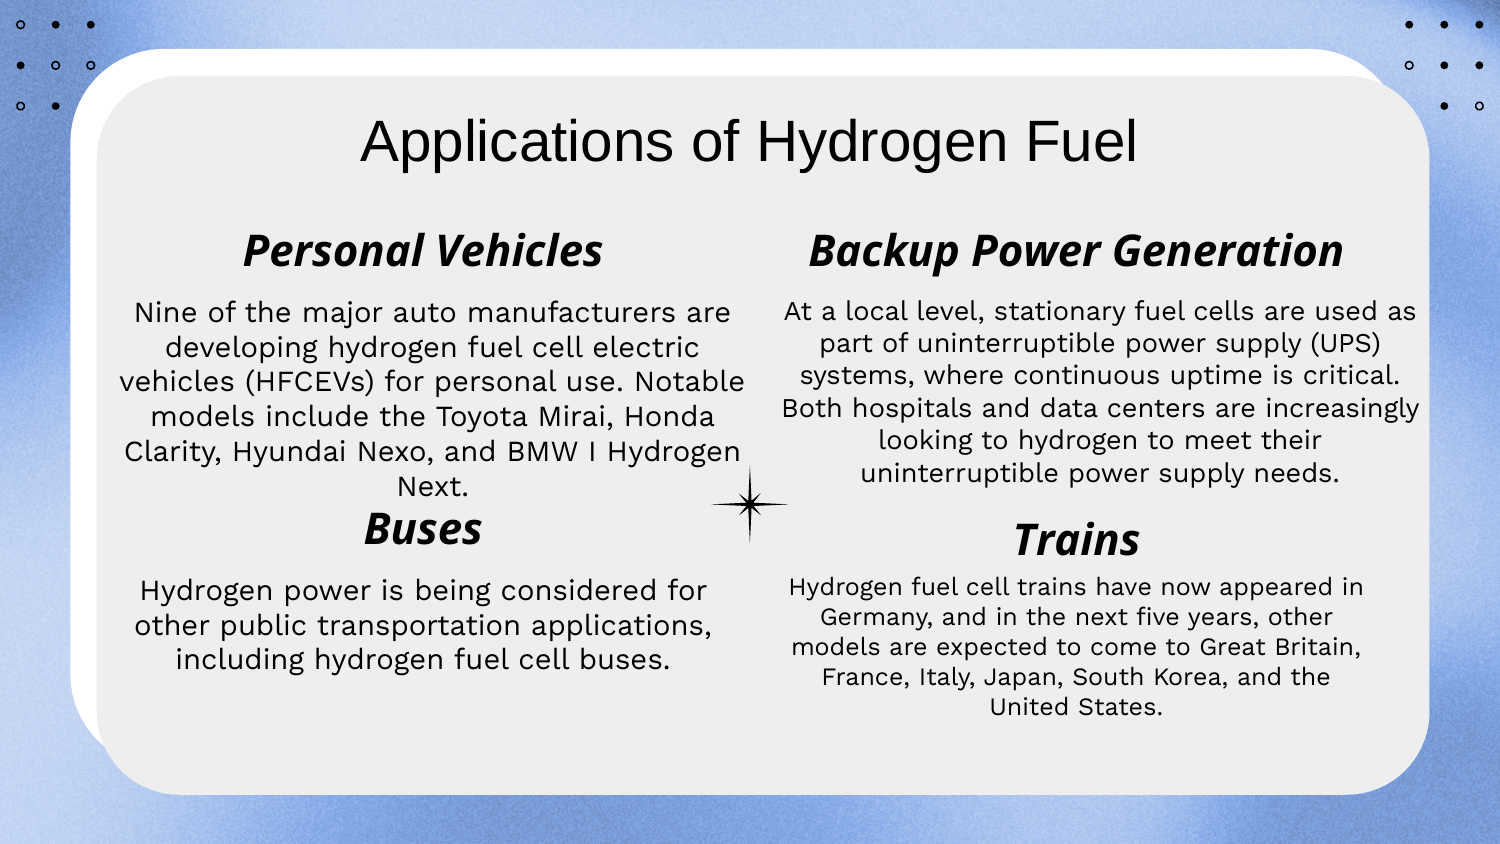

# Applications of Hydrogen Fuel
Personal Vehicles
Backup Power Generation
Nine of the major auto manufacturers are developing hydrogen fuel cell electric vehicles (HFCEVs) for personal use. Notable models include the Toyota Mirai, Honda Clarity, Hyundai Nexo, and BMW I Hydrogen Next.
At a local level, stationary fuel cells are used as part of uninterruptible power supply (UPS) systems, where continuous uptime is critical. Both hospitals and data centers are increasingly looking to hydrogen to meet their uninterruptible power supply needs.

Buses
Trains
Hydrogen power is being considered for other public transportation applications, including hydrogen fuel cell buses.
Hydrogen fuel cell trains have now appeared in Germany, and in the next five years, other models are expected to come to Great Britain, France, Italy, Japan, South Korea, and the United States.